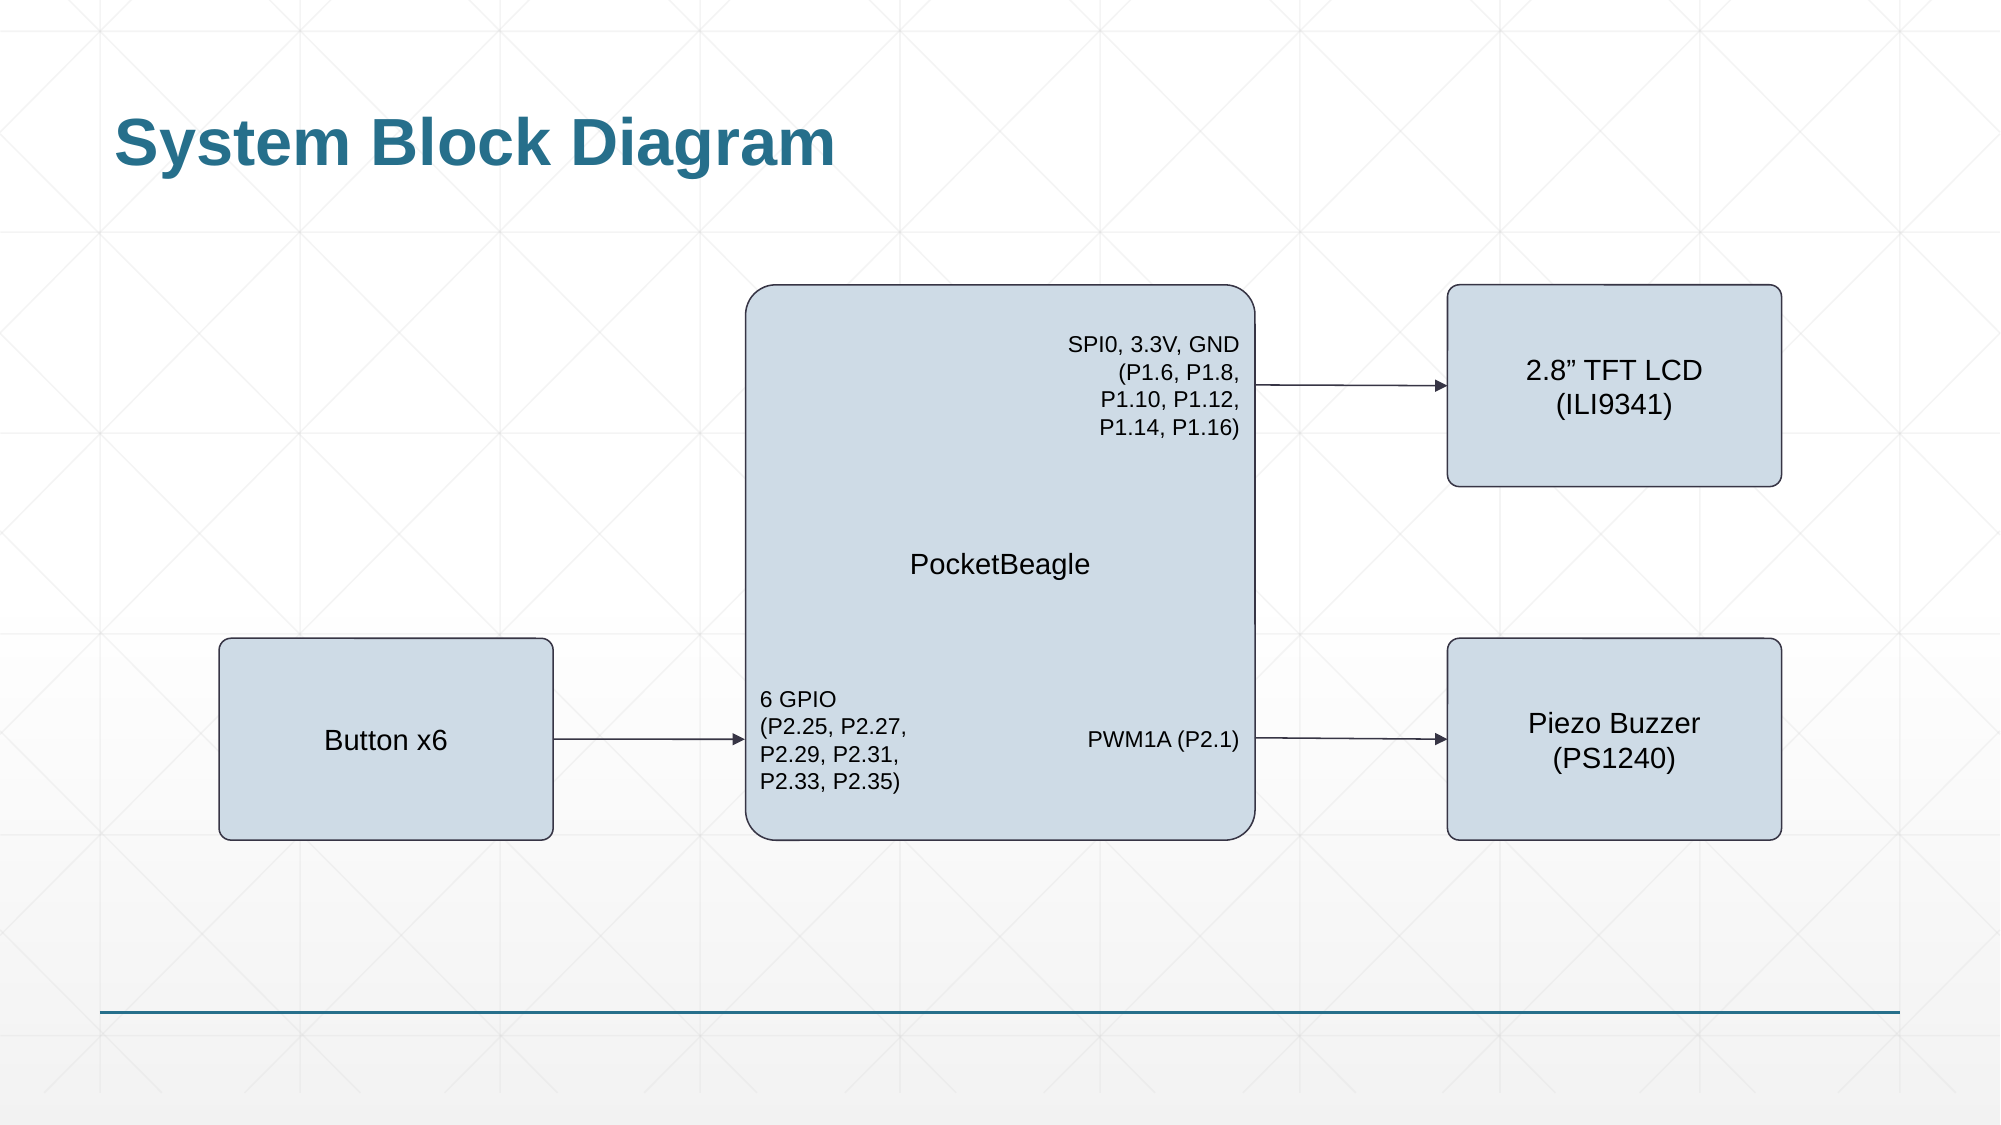

# System Block Diagram
PocketBeagle
2.8” TFT LCD (ILI9341)
SPI0, 3.3V, GND (P1.6, P1.8, P1.10, P1.12, P1.14, P1.16)
Button x6
Piezo Buzzer (PS1240)
6 GPIO
(P2.25, P2.27, P2.29, P2.31, P2.33, P2.35)
PWM1A (P2.1)